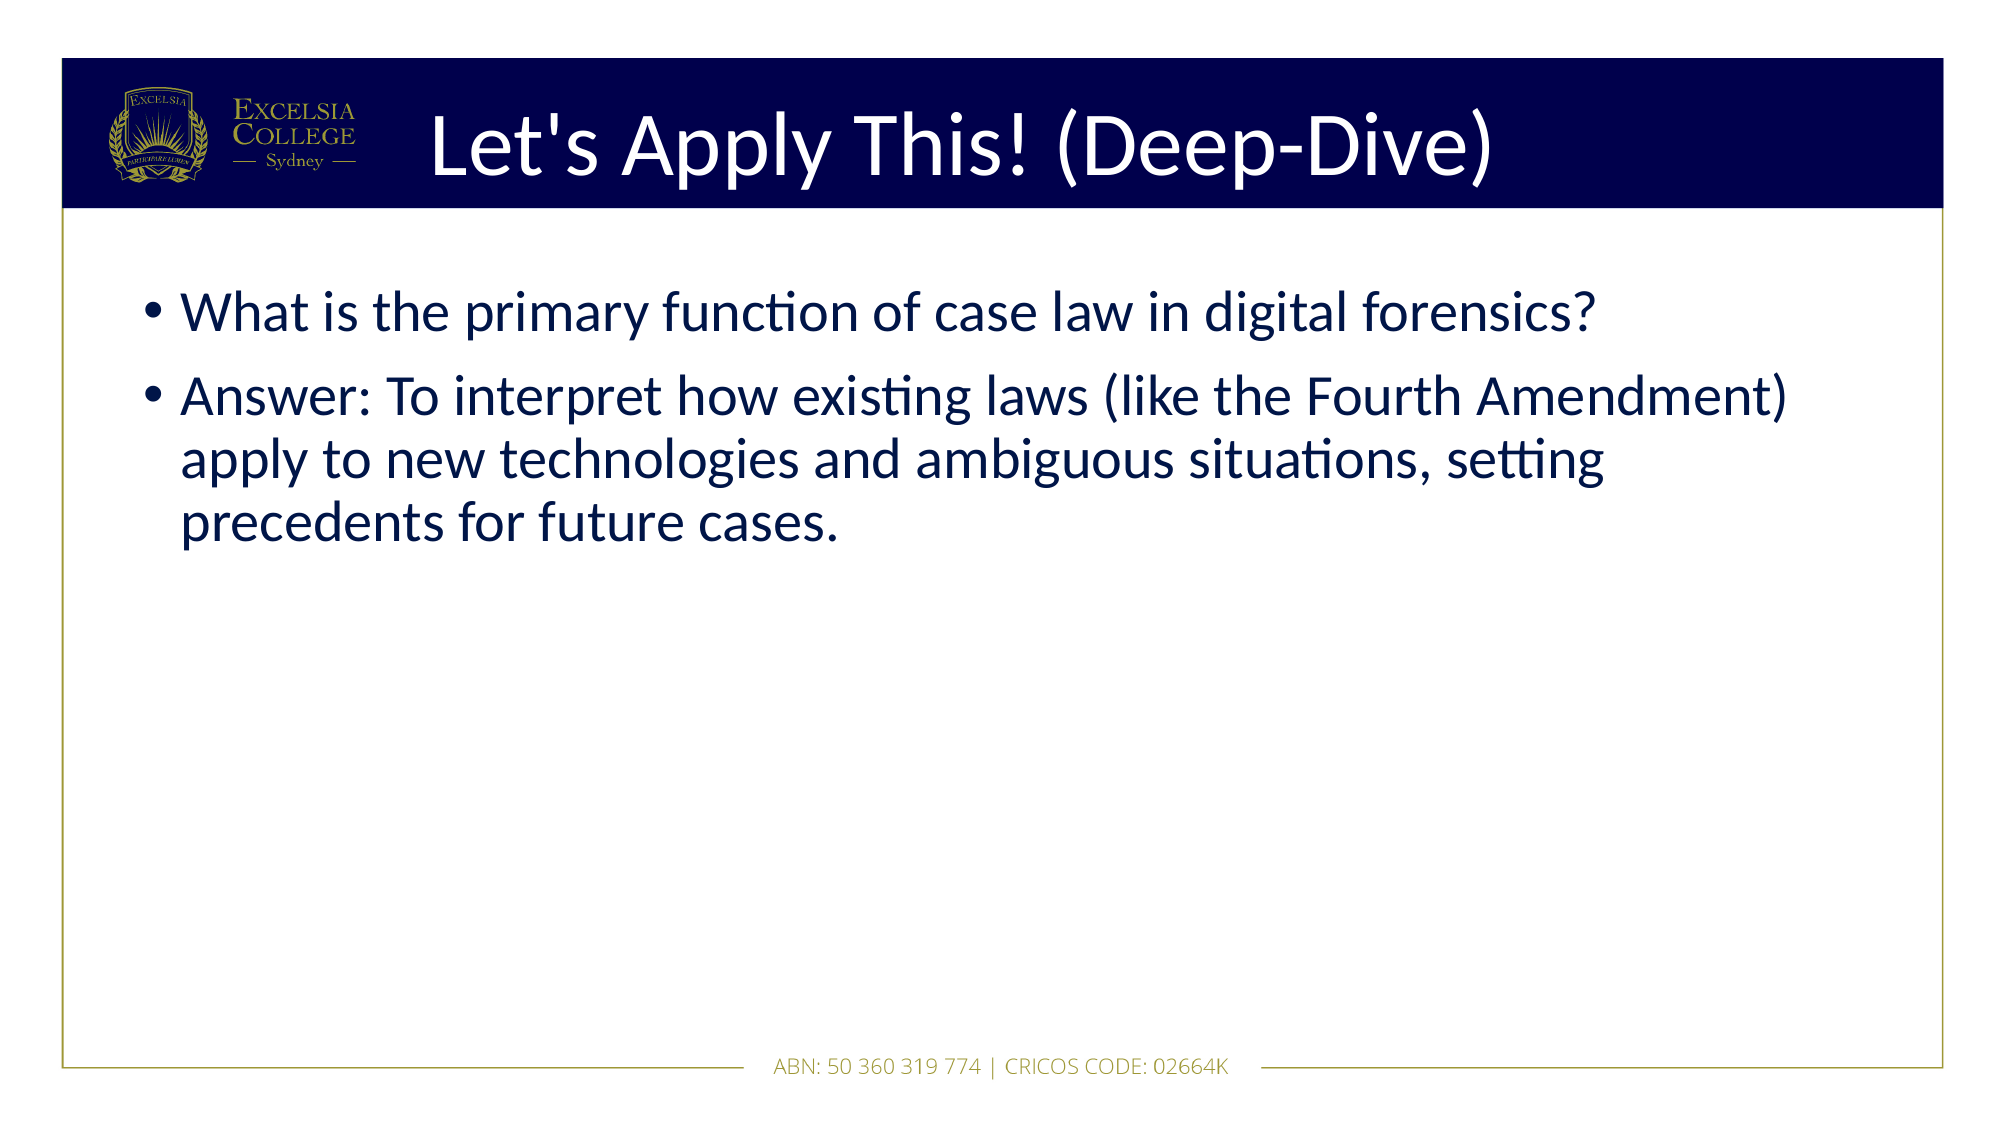

# Let's Apply This! (Deep-Dive)
What is the primary function of case law in digital forensics?
Answer: To interpret how existing laws (like the Fourth Amendment) apply to new technologies and ambiguous situations, setting precedents for future cases.